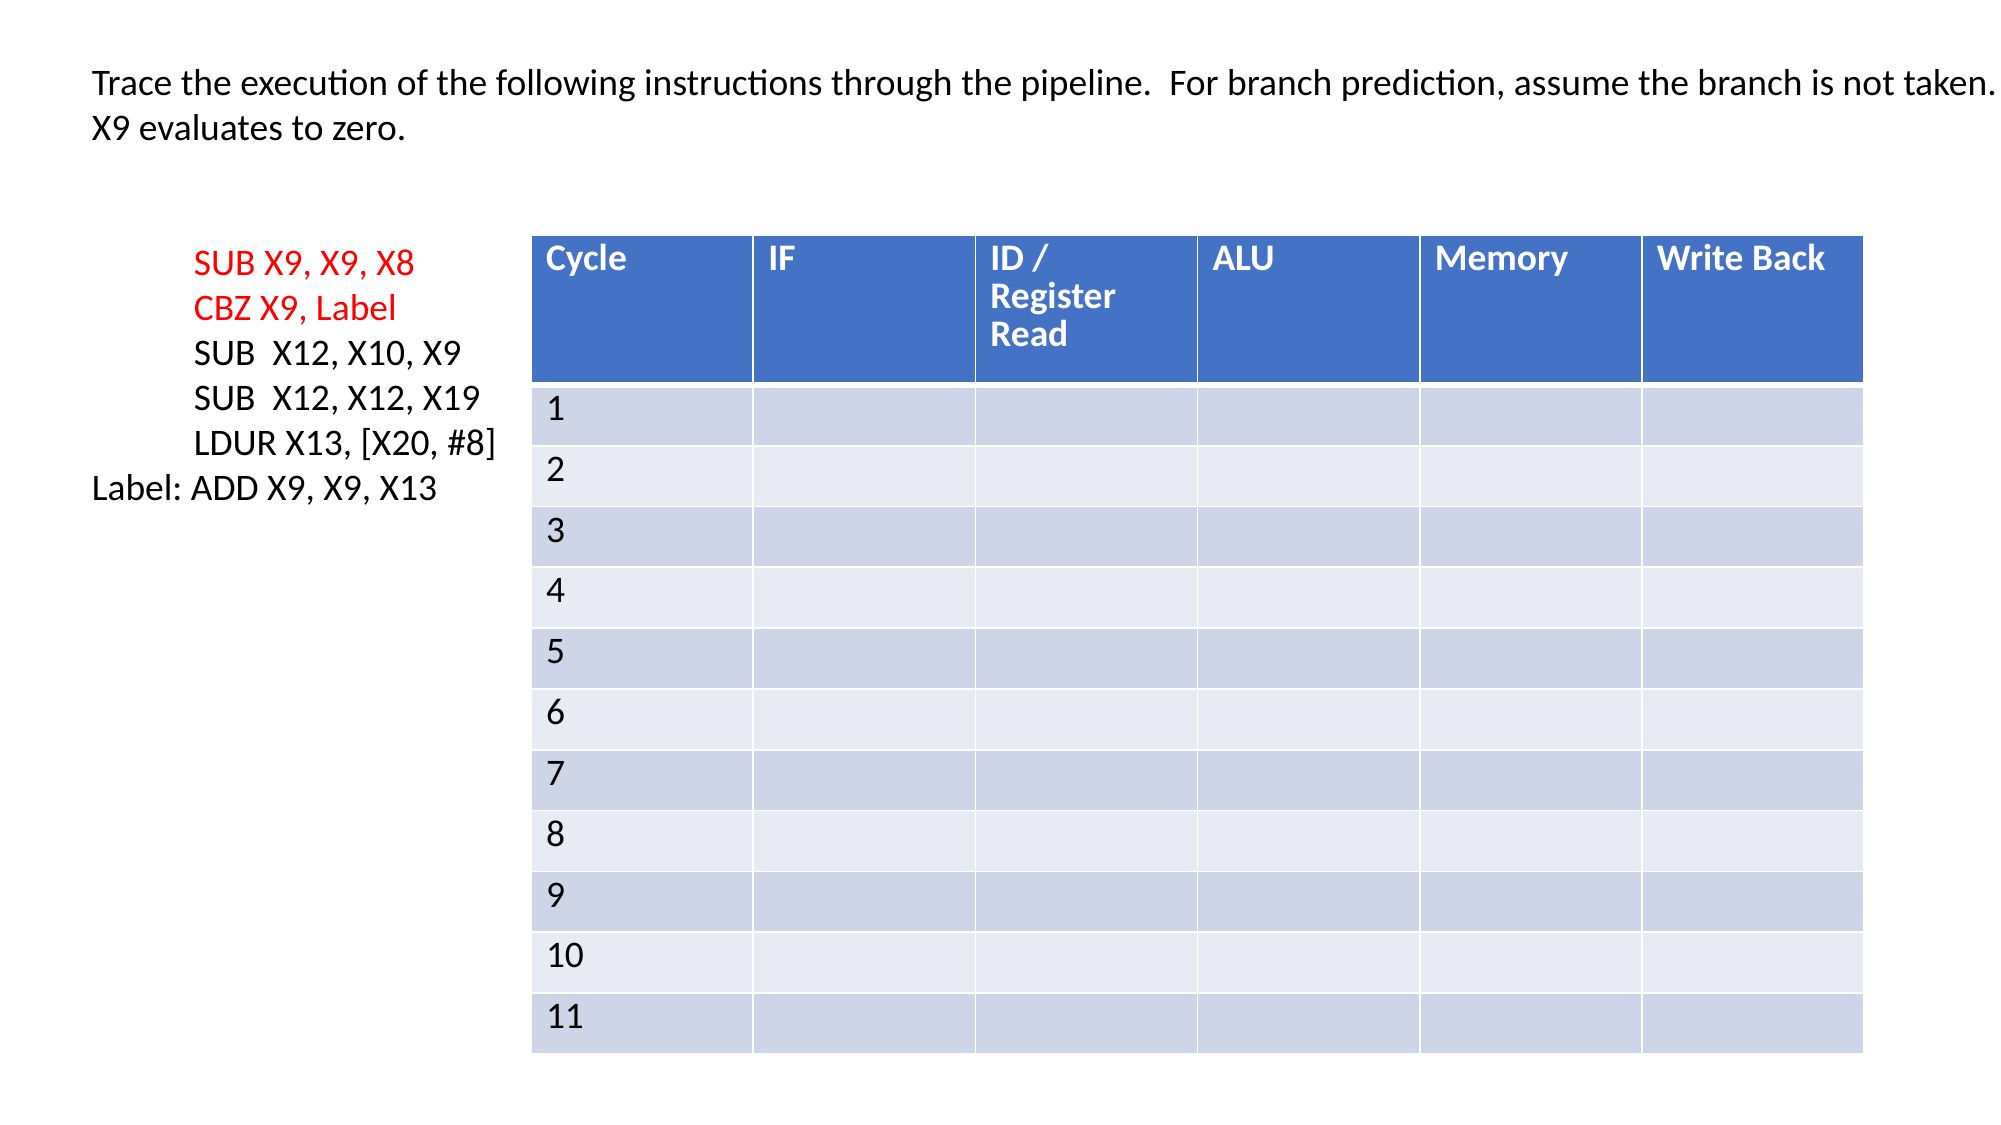

Trace the execution of the following instructions through the pipeline.  For branch prediction, assume the branch is not taken.
X9 evaluates to zero.

            SUB X9, X9, X8
            CBZ X9, Label
            SUB  X12, X10, X9
            SUB  X12, X12, X19
            LDUR X13, [X20, #8]
Label: ADD X9, X9, X13
| Cycle | IF | ID / Register Read | ALU | Memory | Write Back |
| --- | --- | --- | --- | --- | --- |
| 1 |  |  |  |  |  |
| 2 |  |  |  |  |  |
| 3 |  |  |  |  |  |
| 4 |  |  |  |  |  |
| 5 |  |  |  |  |  |
| 6 |  |  |  |  |  |
| 7 |  |  |  |  |  |
| 8 |  |  |  |  |  |
| 9 |  |  |  |  |  |
| 10 |  |  |  |  |  |
| 11 |  |  |  |  |  |